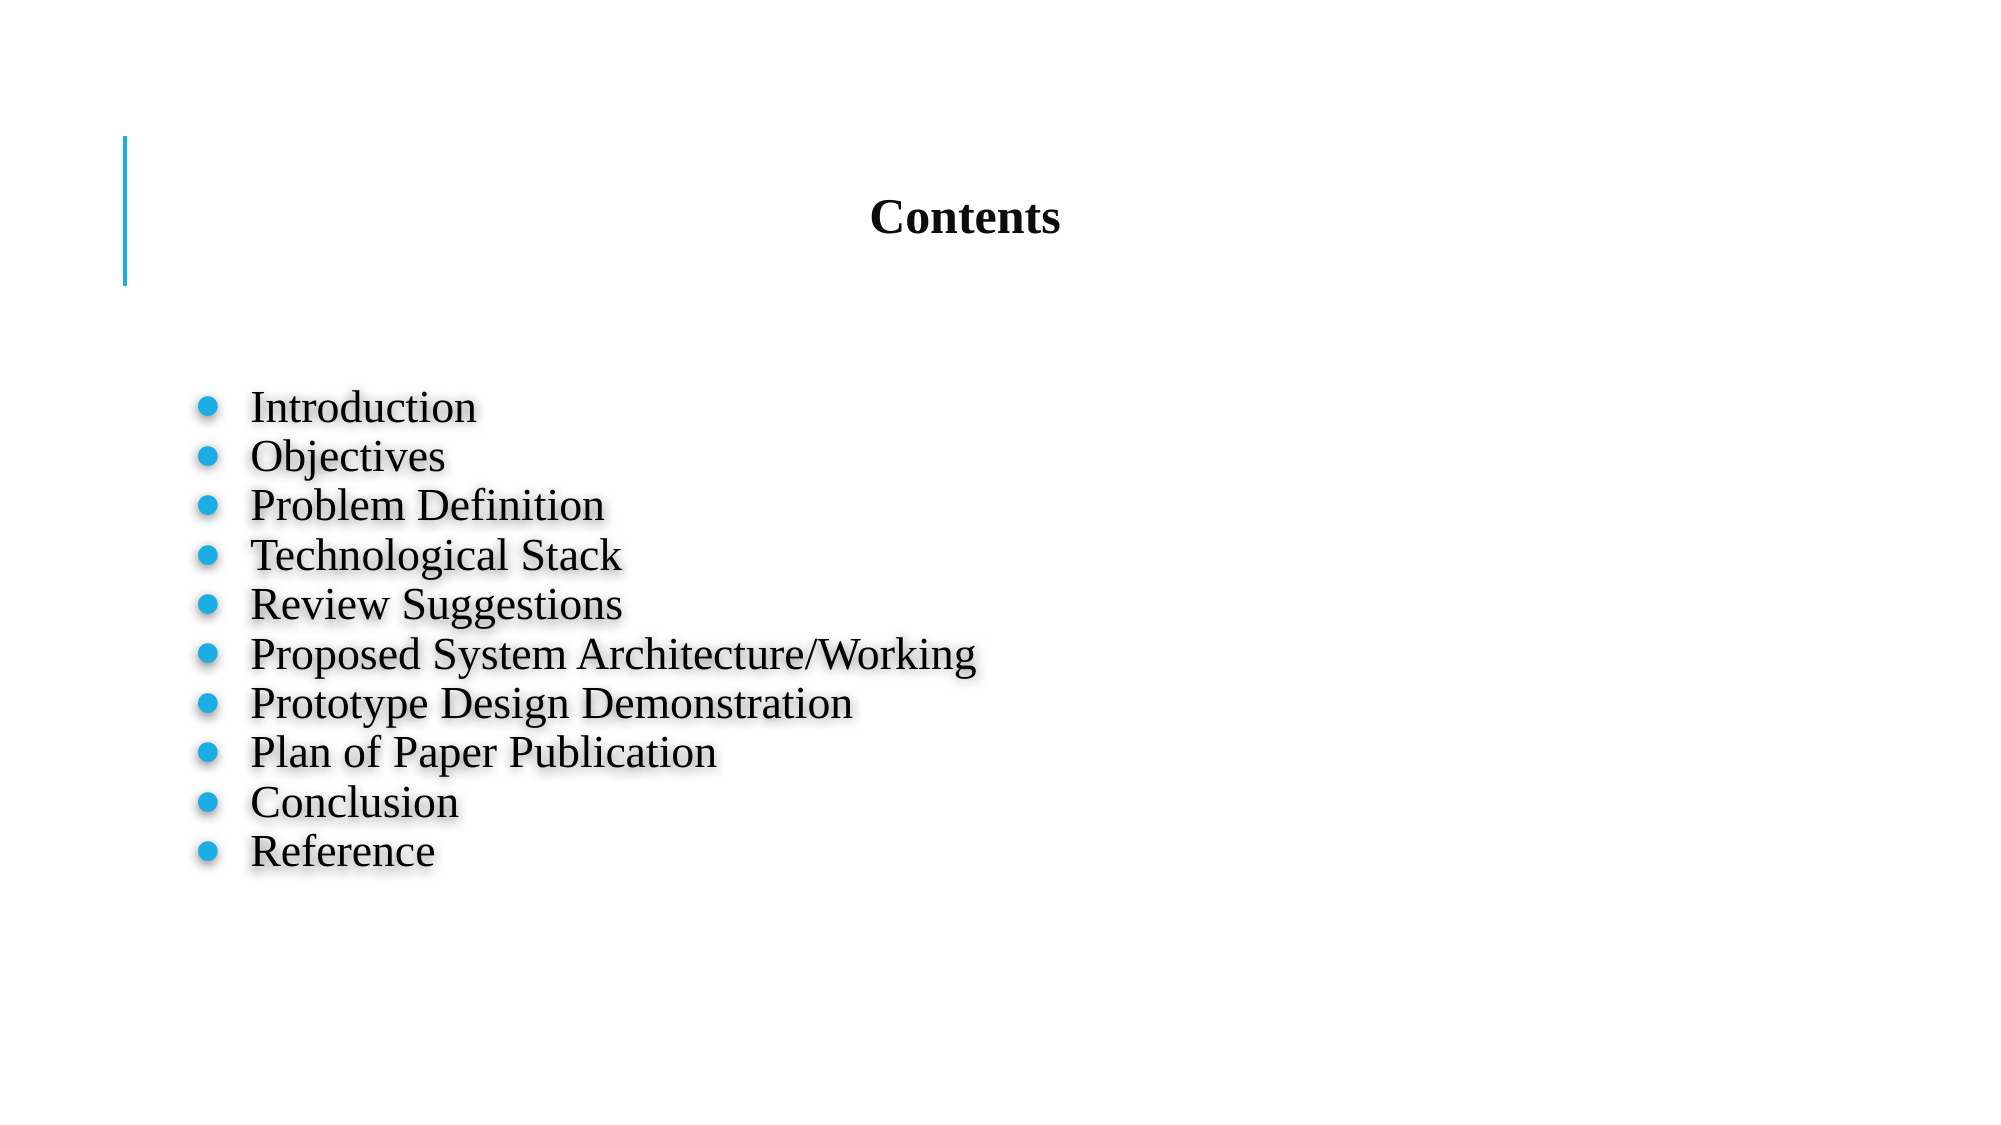

# Contents
Introduction
Objectives
Problem Definition
Technological Stack
Review Suggestions
Proposed System Architecture/Working
Prototype Design Demonstration
Plan of Paper Publication
Conclusion
Reference